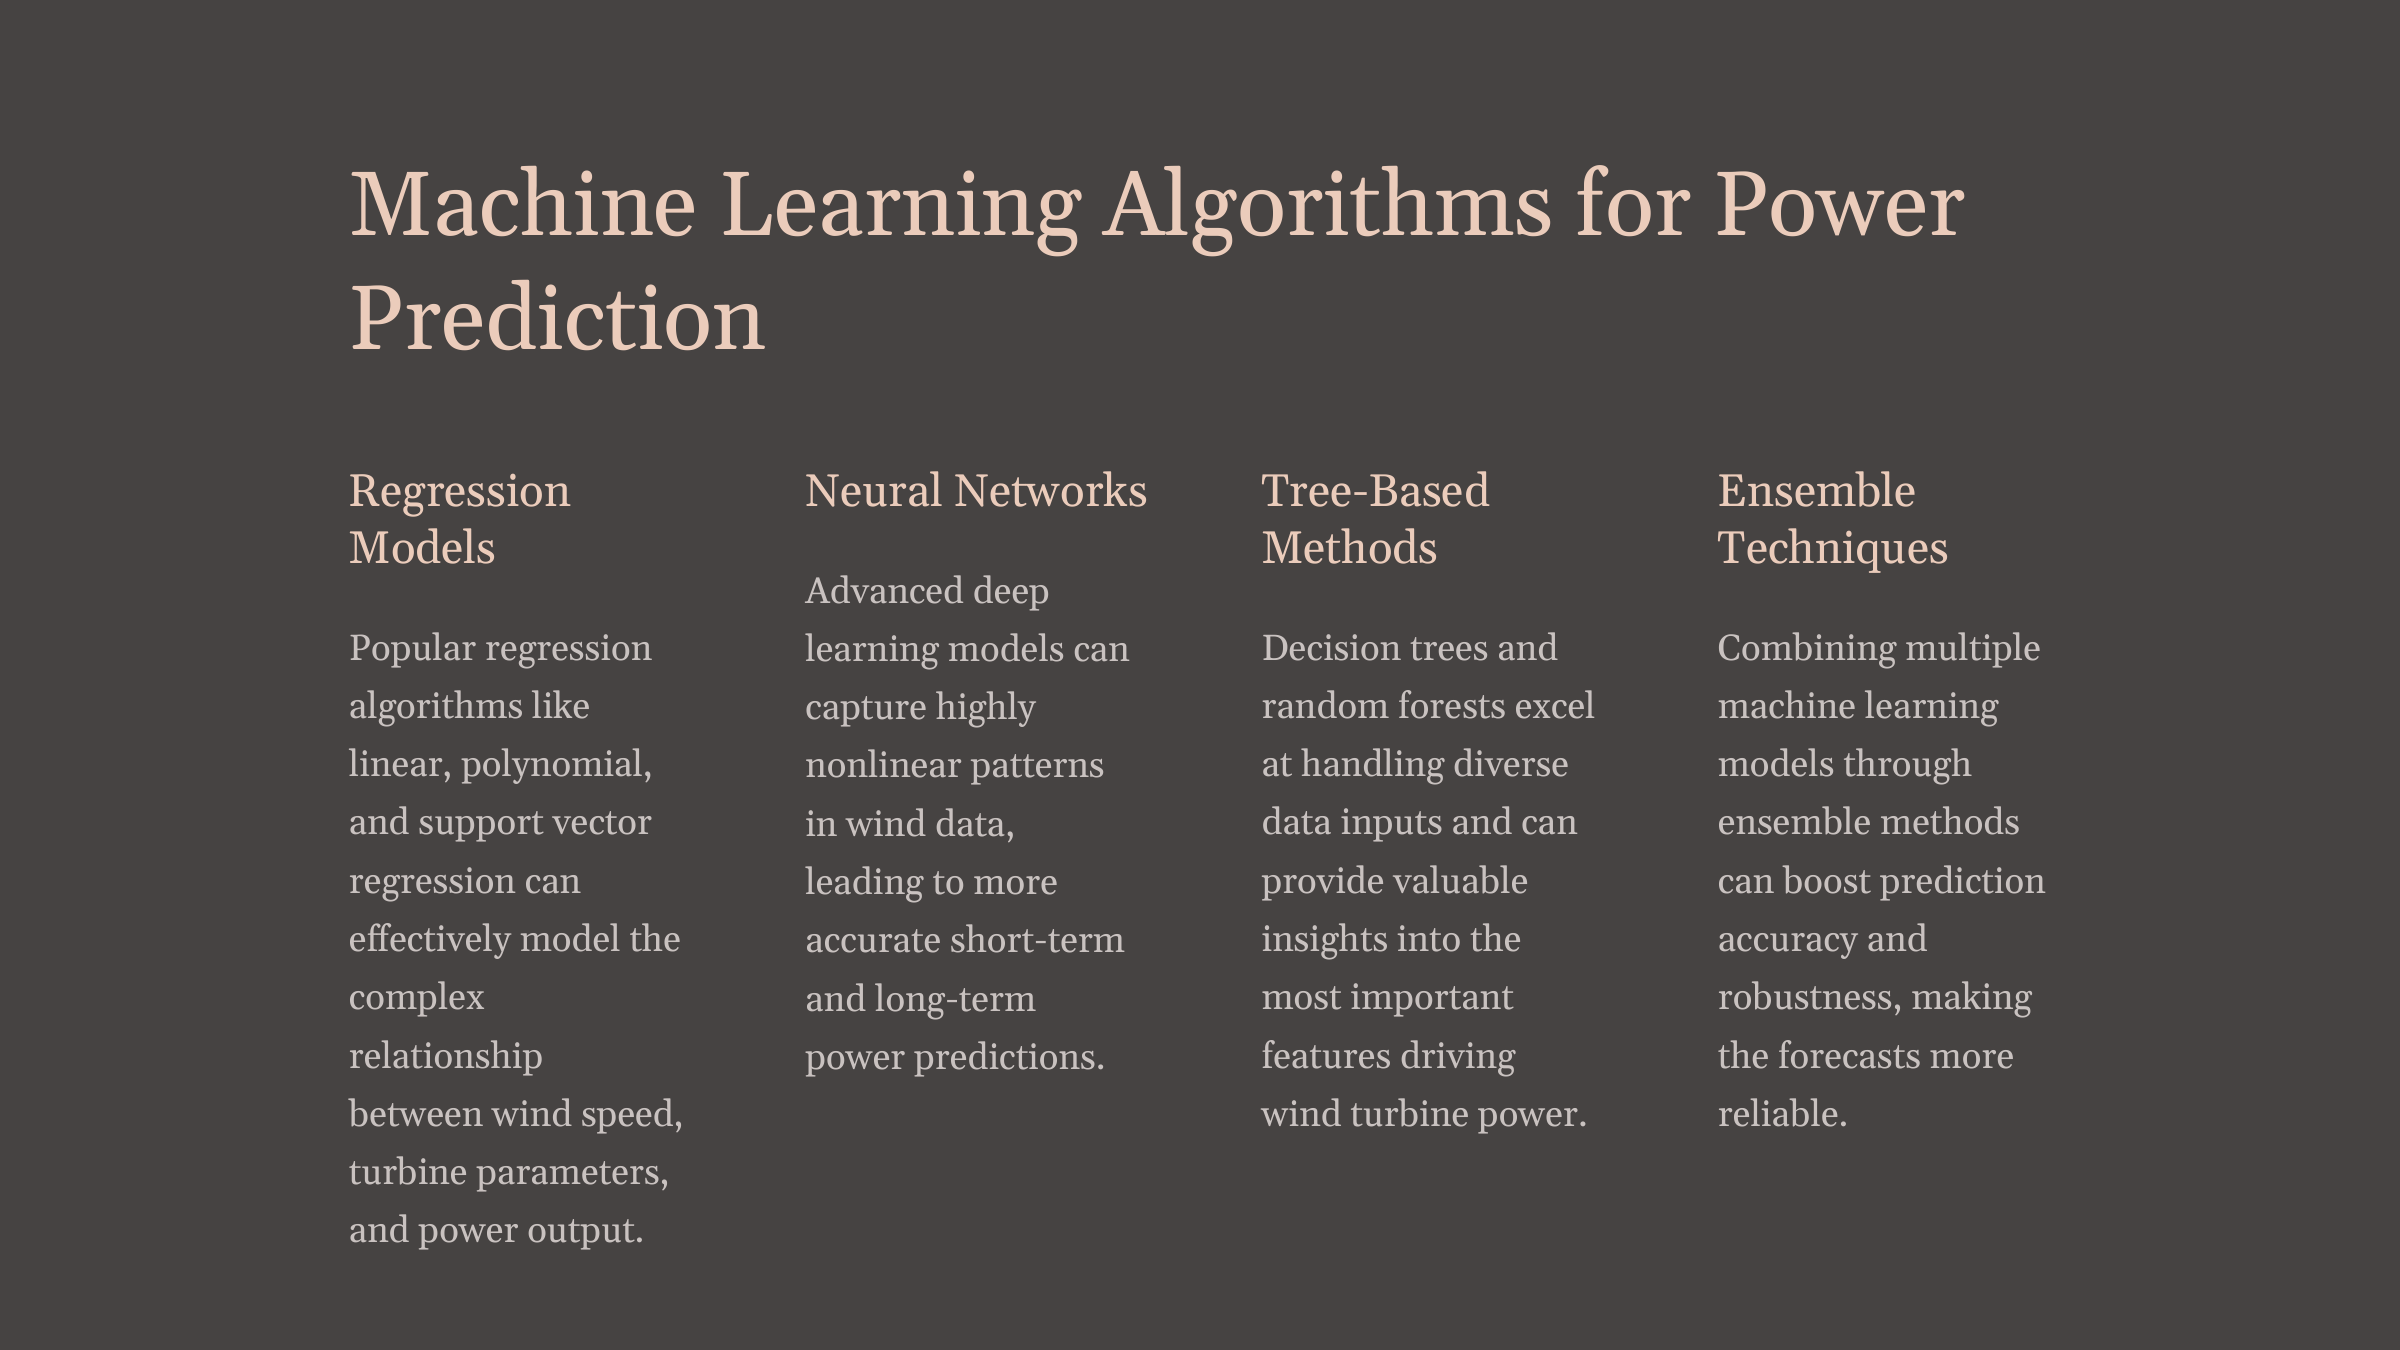

Machine Learning Algorithms for Power Prediction
Regression Models
Neural Networks
Tree-Based Methods
Ensemble Techniques
Advanced deep learning models can capture highly nonlinear patterns in wind data, leading to more accurate short-term and long-term power predictions.
Popular regression algorithms like linear, polynomial, and support vector regression can effectively model the complex relationship between wind speed, turbine parameters, and power output.
Decision trees and random forests excel at handling diverse data inputs and can provide valuable insights into the most important features driving wind turbine power.
Combining multiple machine learning models through ensemble methods can boost prediction accuracy and robustness, making the forecasts more reliable.